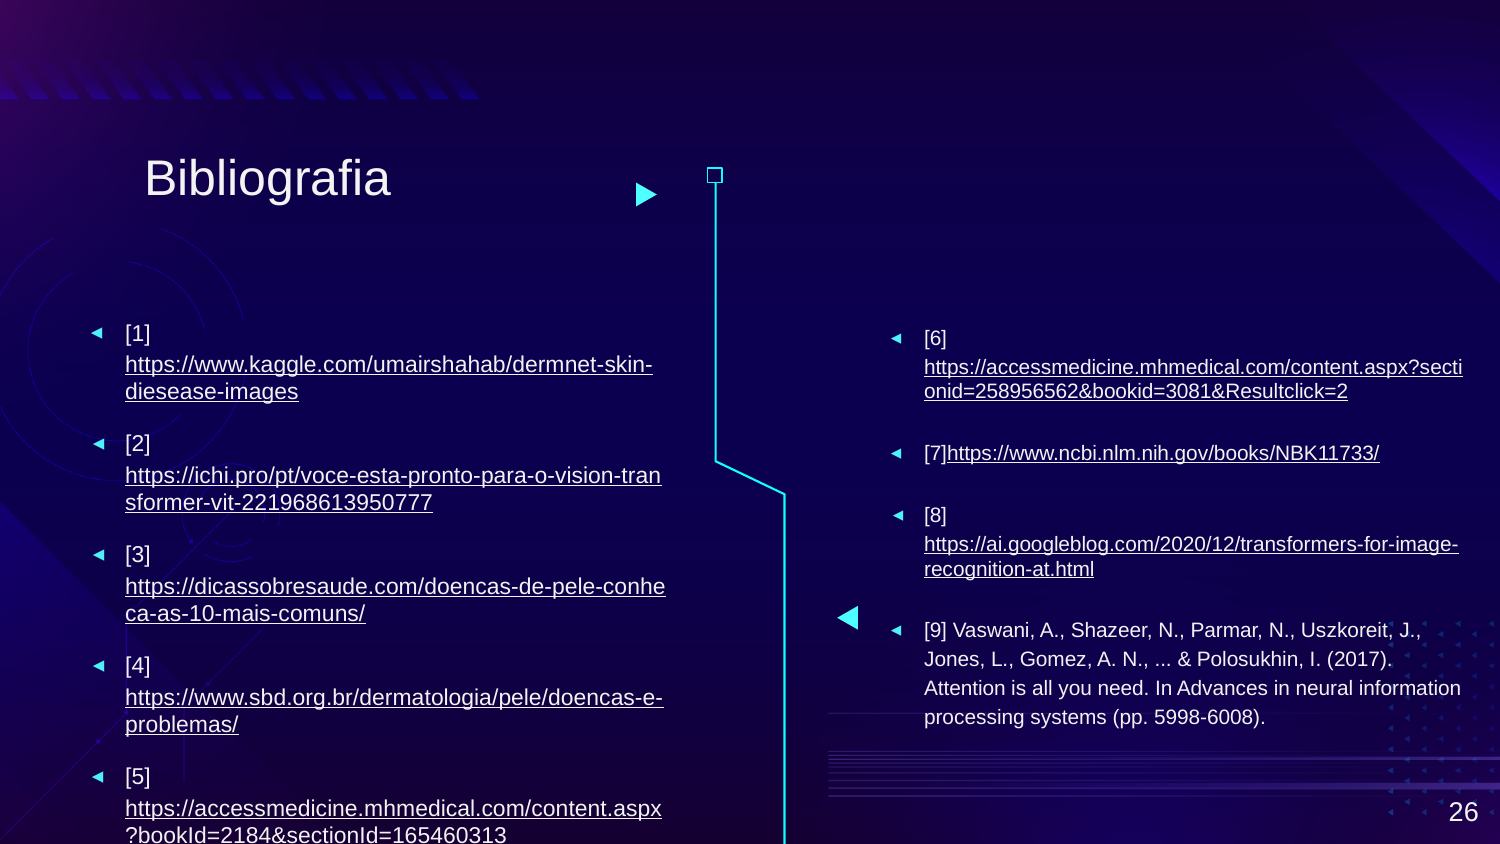

# Bibliografia

[1]https://www.kaggle.com/umairshahab/dermnet-skin-diesease-images
[2]https://ichi.pro/pt/voce-esta-pronto-para-o-vision-transformer-vit-221968613950777
[3]https://dicassobresaude.com/doencas-de-pele-conheca-as-10-mais-comuns/
[4]https://www.sbd.org.br/dermatologia/pele/doencas-e-problemas/
[5]https://accessmedicine.mhmedical.com/content.aspx?bookId=2184&sectionId=165460313
[6]https://accessmedicine.mhmedical.com/content.aspx?sectionid=258956562&bookid=3081&Resultclick=2
[7]https://www.ncbi.nlm.nih.gov/books/NBK11733/
[8]https://ai.googleblog.com/2020/12/transformers-for-image-recognition-at.html
[9] Vaswani, A., Shazeer, N., Parmar, N., Uszkoreit, J., Jones, L., Gomez, A. N., ... & Polosukhin, I. (2017). Attention is all you need. In Advances in neural information processing systems (pp. 5998-6008).

26